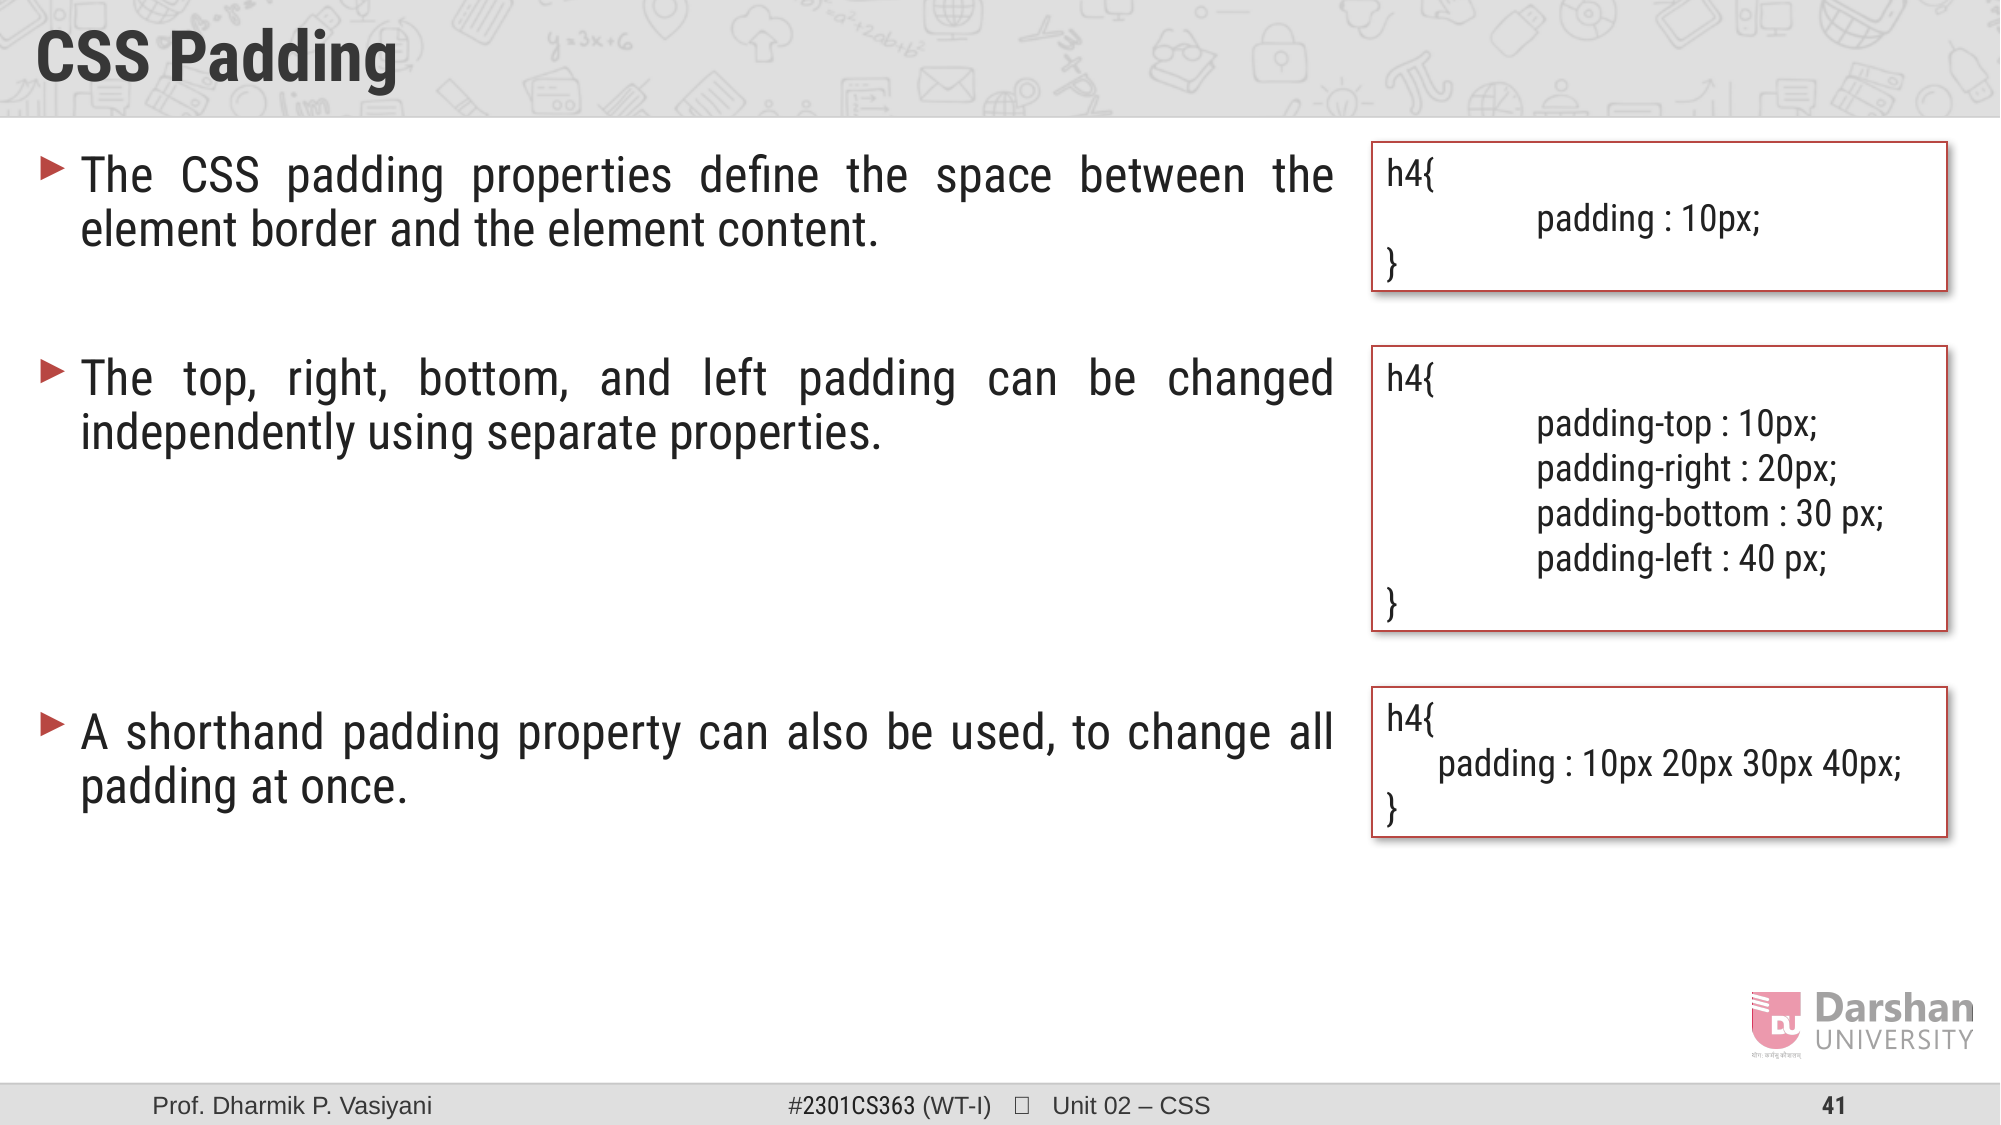

# CSS Padding
The CSS padding properties define the space between the element border and the element content.

The top, right, bottom, and left padding can be changed independently using separate properties.

A shorthand padding property can also be used, to change all padding at once.

h4{
        	padding : 10px;
}
h4{
	padding-top : 10px;
	padding-right : 20px;
	padding-bottom : 30 px;
	padding-left : 40 px;
}
h4{
      padding : 10px 20px 30px 40px;
}